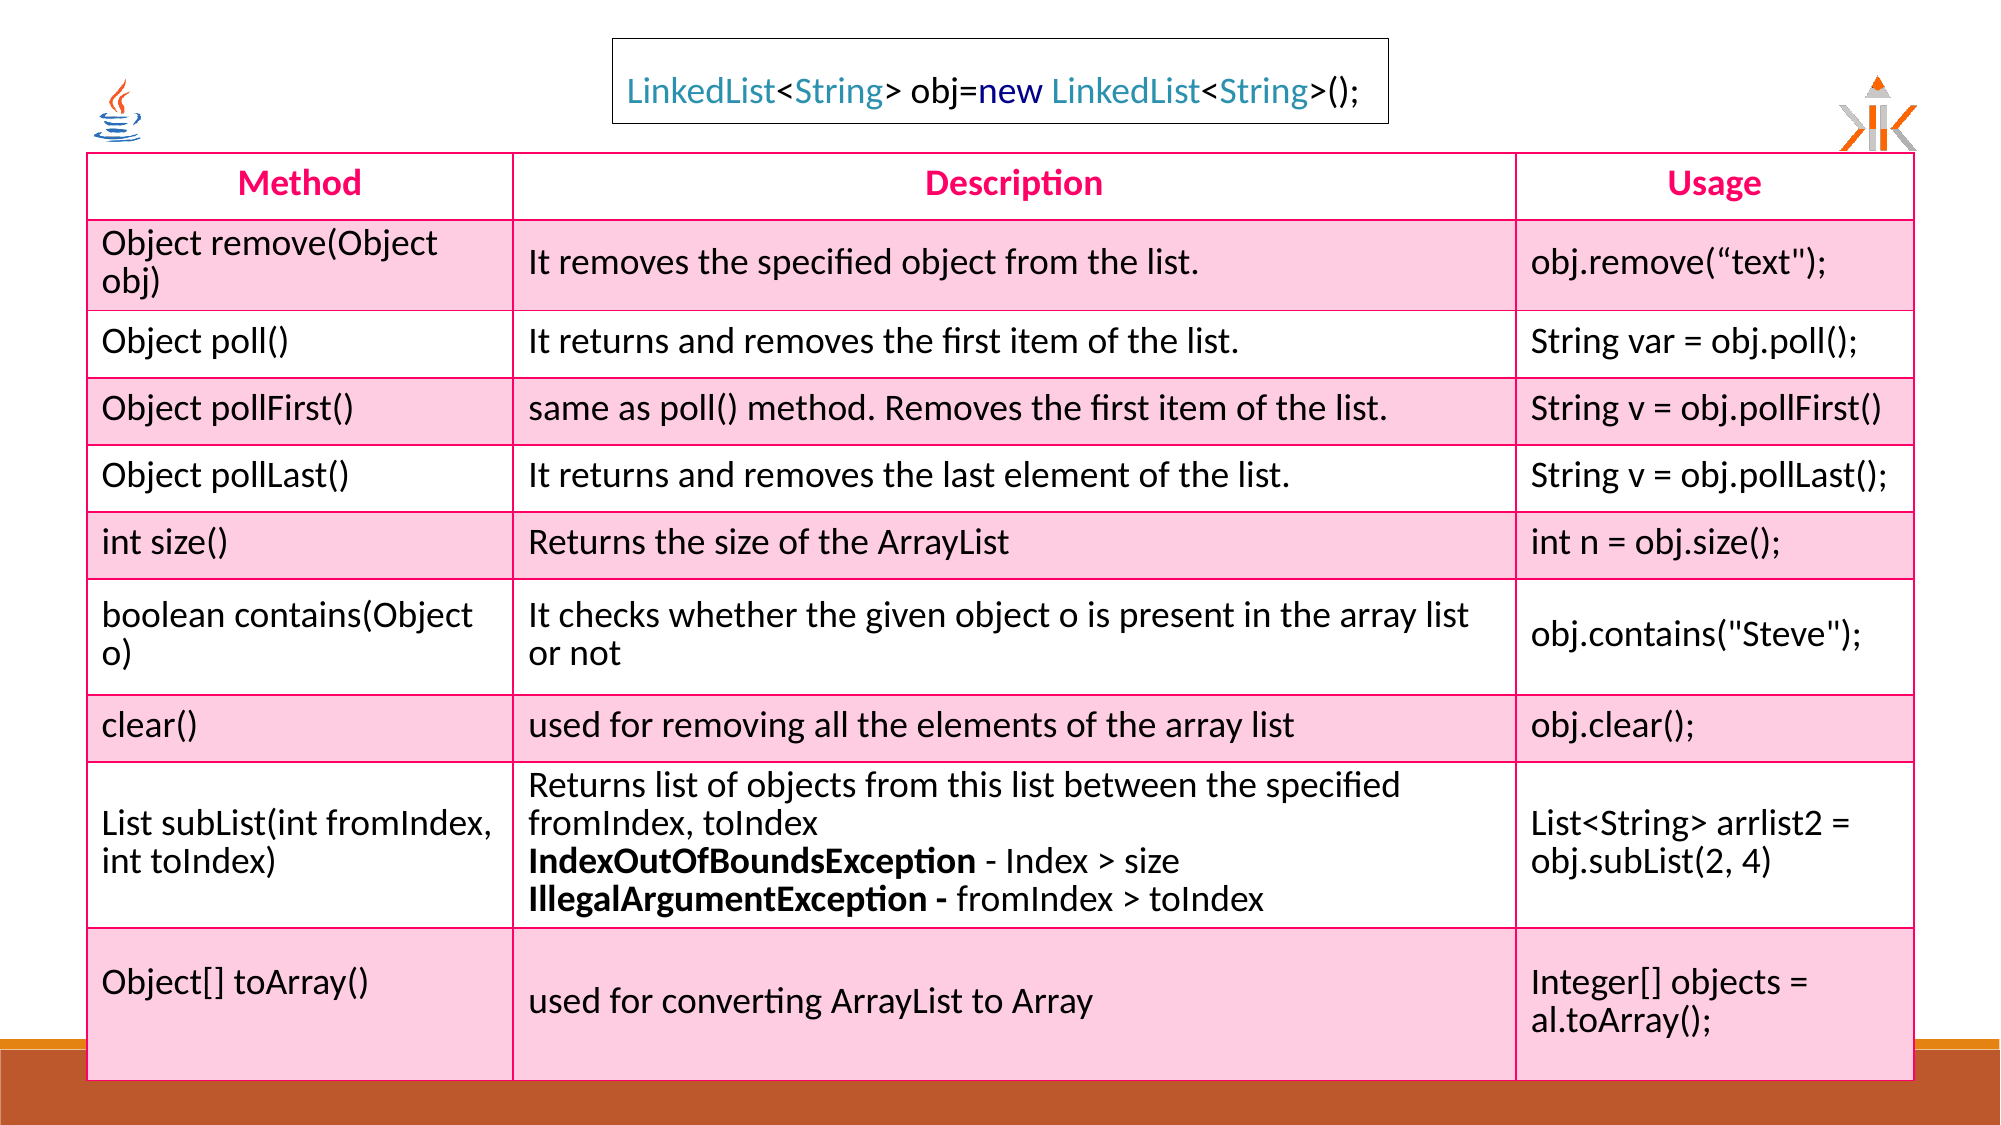

LinkedList<String> obj=new LinkedList<String>();
| Method | Description | Usage |
| --- | --- | --- |
| Object remove(Object obj) | It removes the specified object from the list. | obj.remove(“text"); |
| Object poll() | It returns and removes the first item of the list. | String var = obj.poll(); |
| Object pollFirst() | same as poll() method. Removes the first item of the list. | String v = obj.pollFirst() |
| Object pollLast() | It returns and removes the last element of the list. | String v = obj.pollLast(); |
| int size() | Returns the size of the ArrayList | int n = obj.size(); |
| boolean contains(Object o) | It checks whether the given object o is present in the array list or not | obj.contains("Steve"); |
| clear() | used for removing all the elements of the array list | obj.clear(); |
| List subList(int fromIndex, int toIndex) | Returns list of objects from this list between the specified fromIndex, toIndex IndexOutOfBoundsException - Index > size IllegalArgumentException - fromIndex > toIndex | List<String> arrlist2 = obj.subList(2, 4) |
| Object[] toArray() | used for converting ArrayList to Array | Integer[] objects = al.toArray(); |